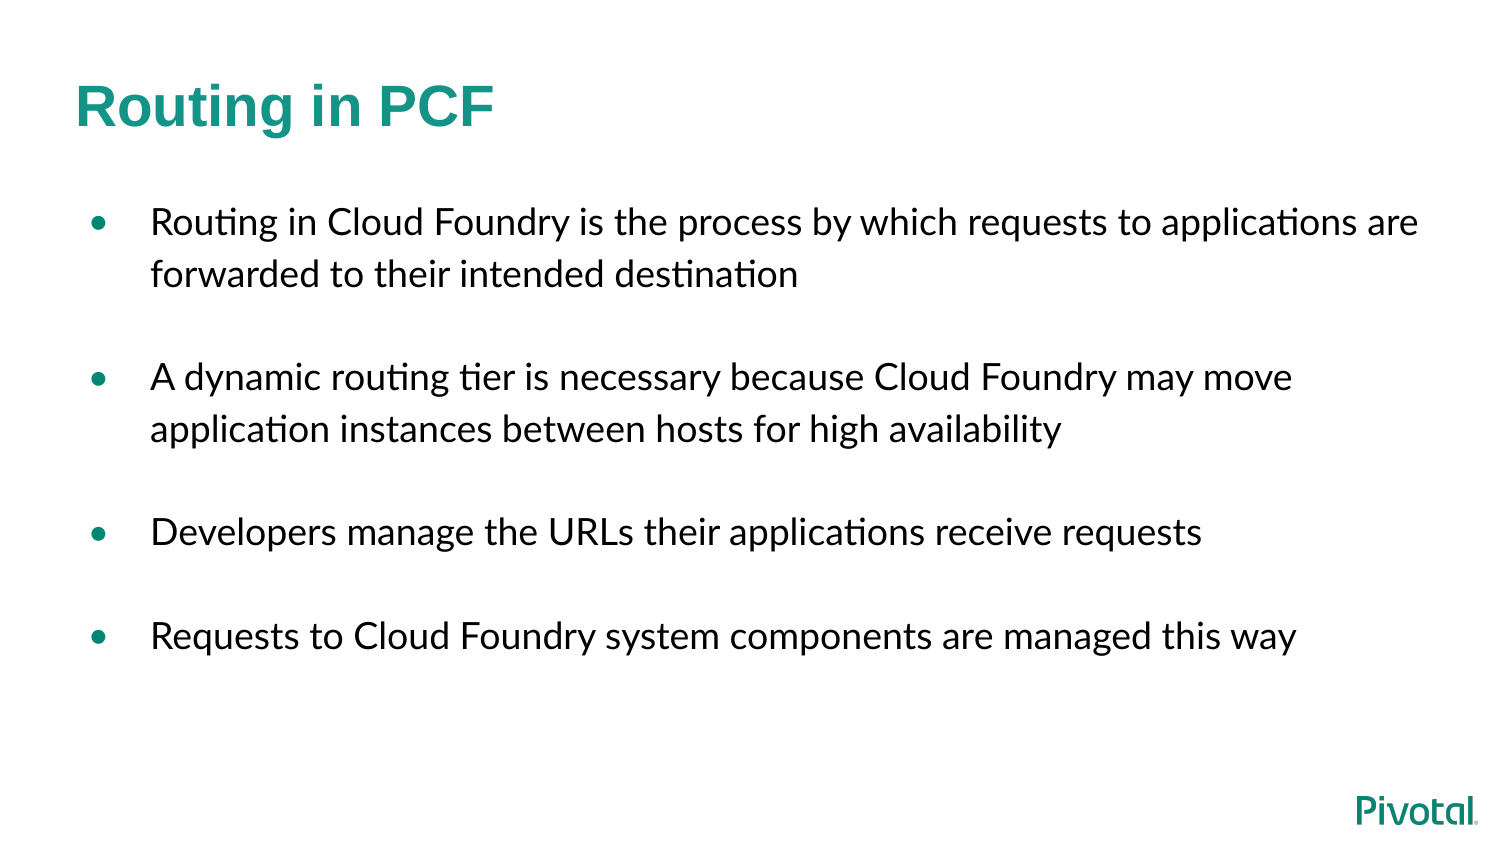

# Routing in PCF
Routing in Cloud Foundry is the process by which requests to applications are forwarded to their intended destination

A dynamic routing tier is necessary because Cloud Foundry may move application instances between hosts for high availability

Developers manage the URLs their applications receive requests

Requests to Cloud Foundry system components are managed this way